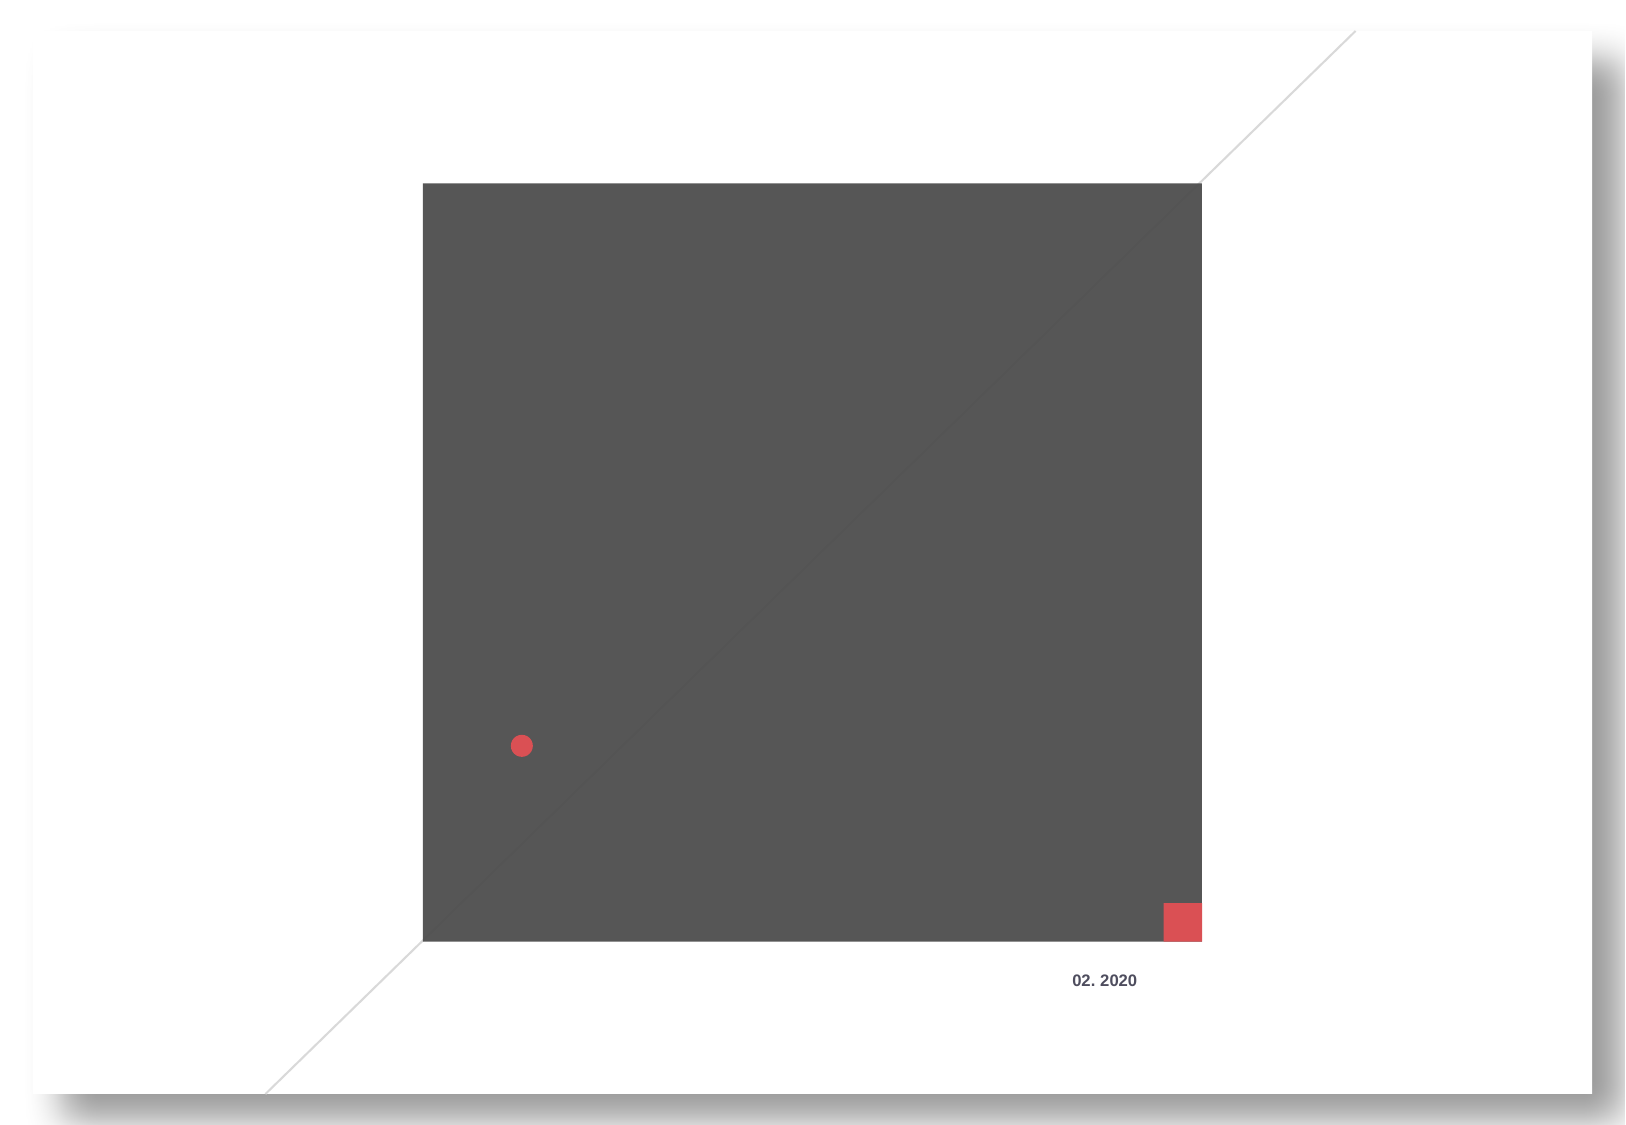

FINAL PROJECT
TEAM JSK
STAY WITH ME

02. 2020